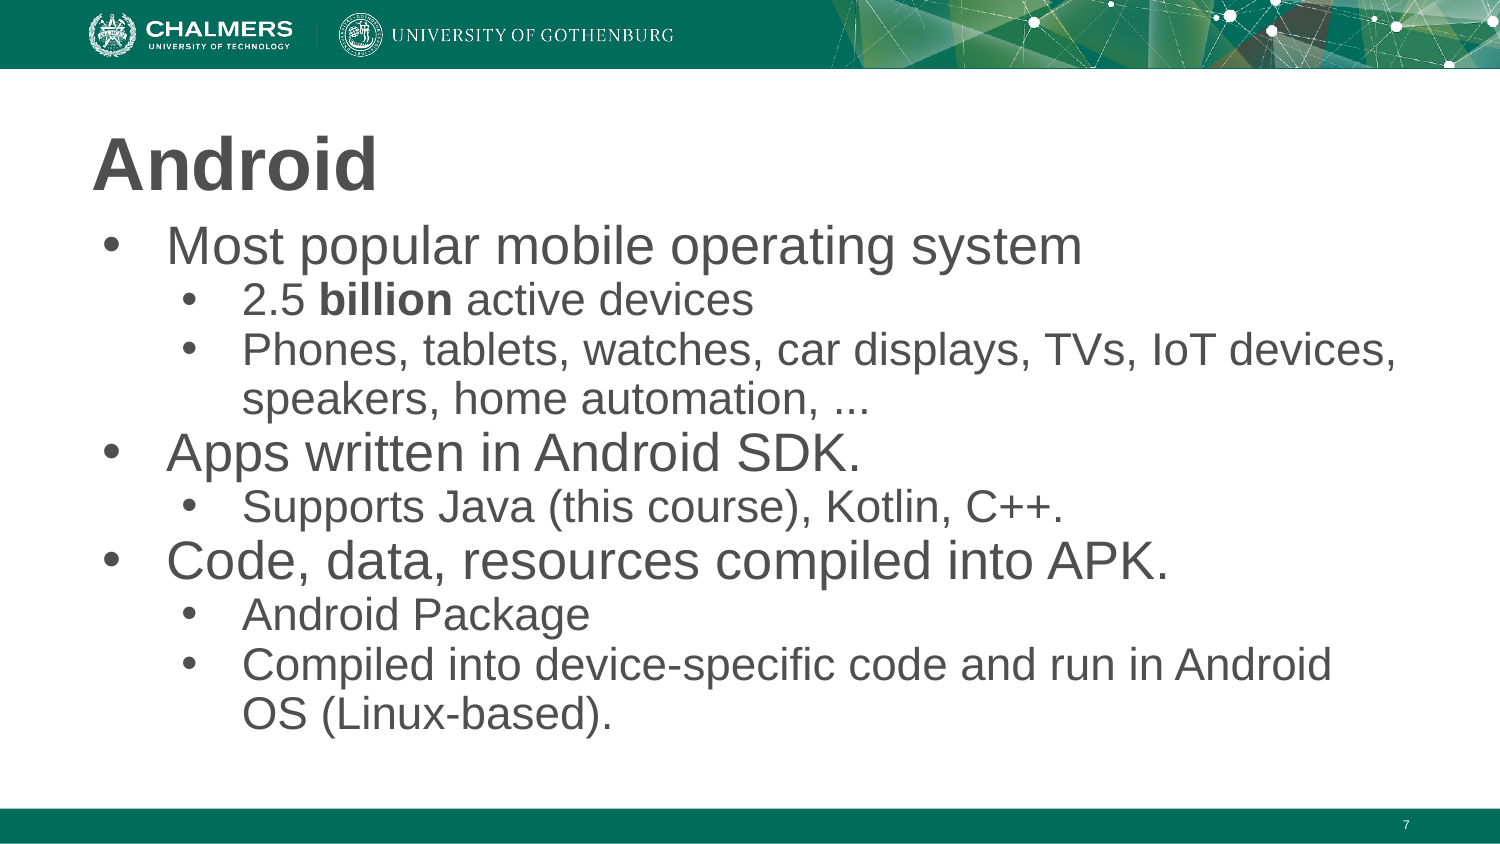

# Android
Most popular mobile operating system
2.5 billion active devices
Phones, tablets, watches, car displays, TVs, IoT devices, speakers, home automation, ...
Apps written in Android SDK.
Supports Java (this course), Kotlin, C++.
Code, data, resources compiled into APK.
Android Package
Compiled into device-specific code and run in Android OS (Linux-based).
7